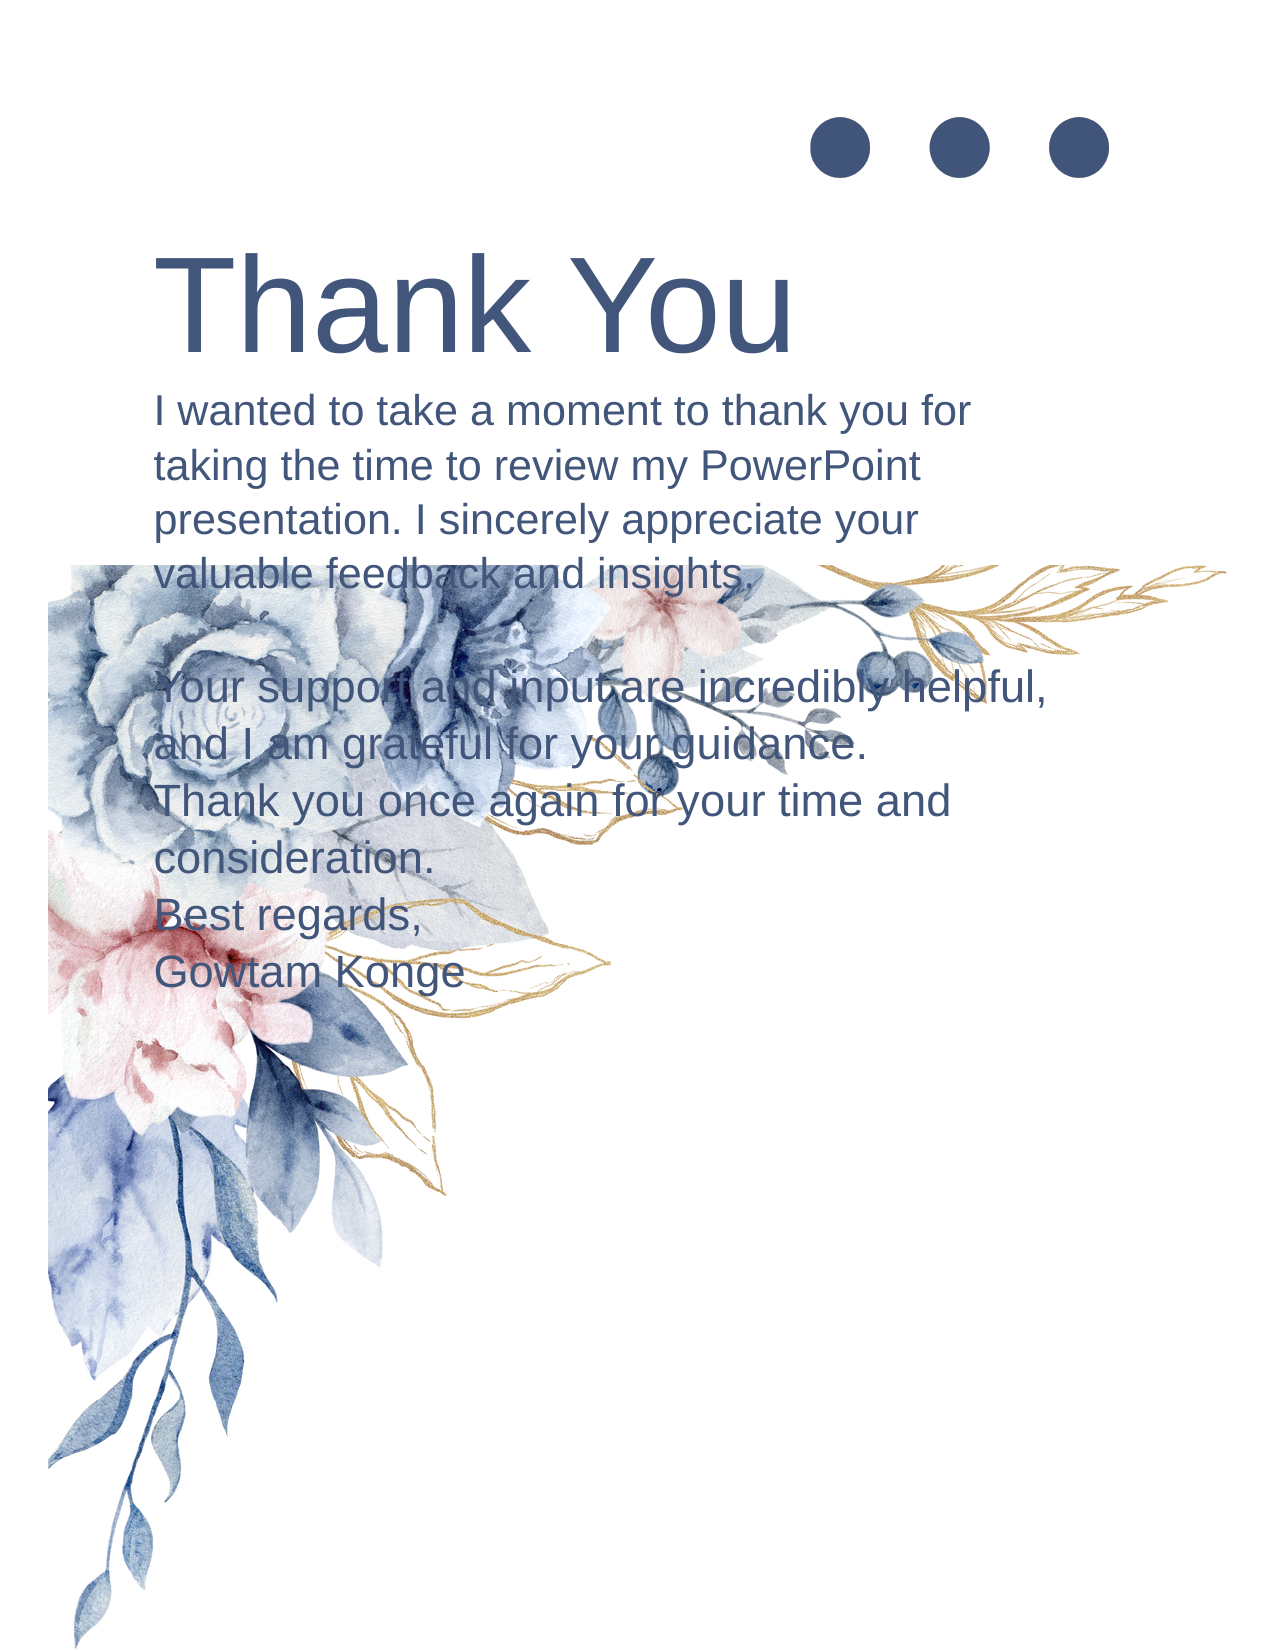

Thank You
I wanted to take a moment to thank you for taking the time to review my PowerPoint presentation. I sincerely appreciate your valuable feedback and insights.

Your support and input are incredibly helpful, and I am grateful for your guidance.
Thank you once again for your time and consideration.
Best regards,
Gowtam Konge